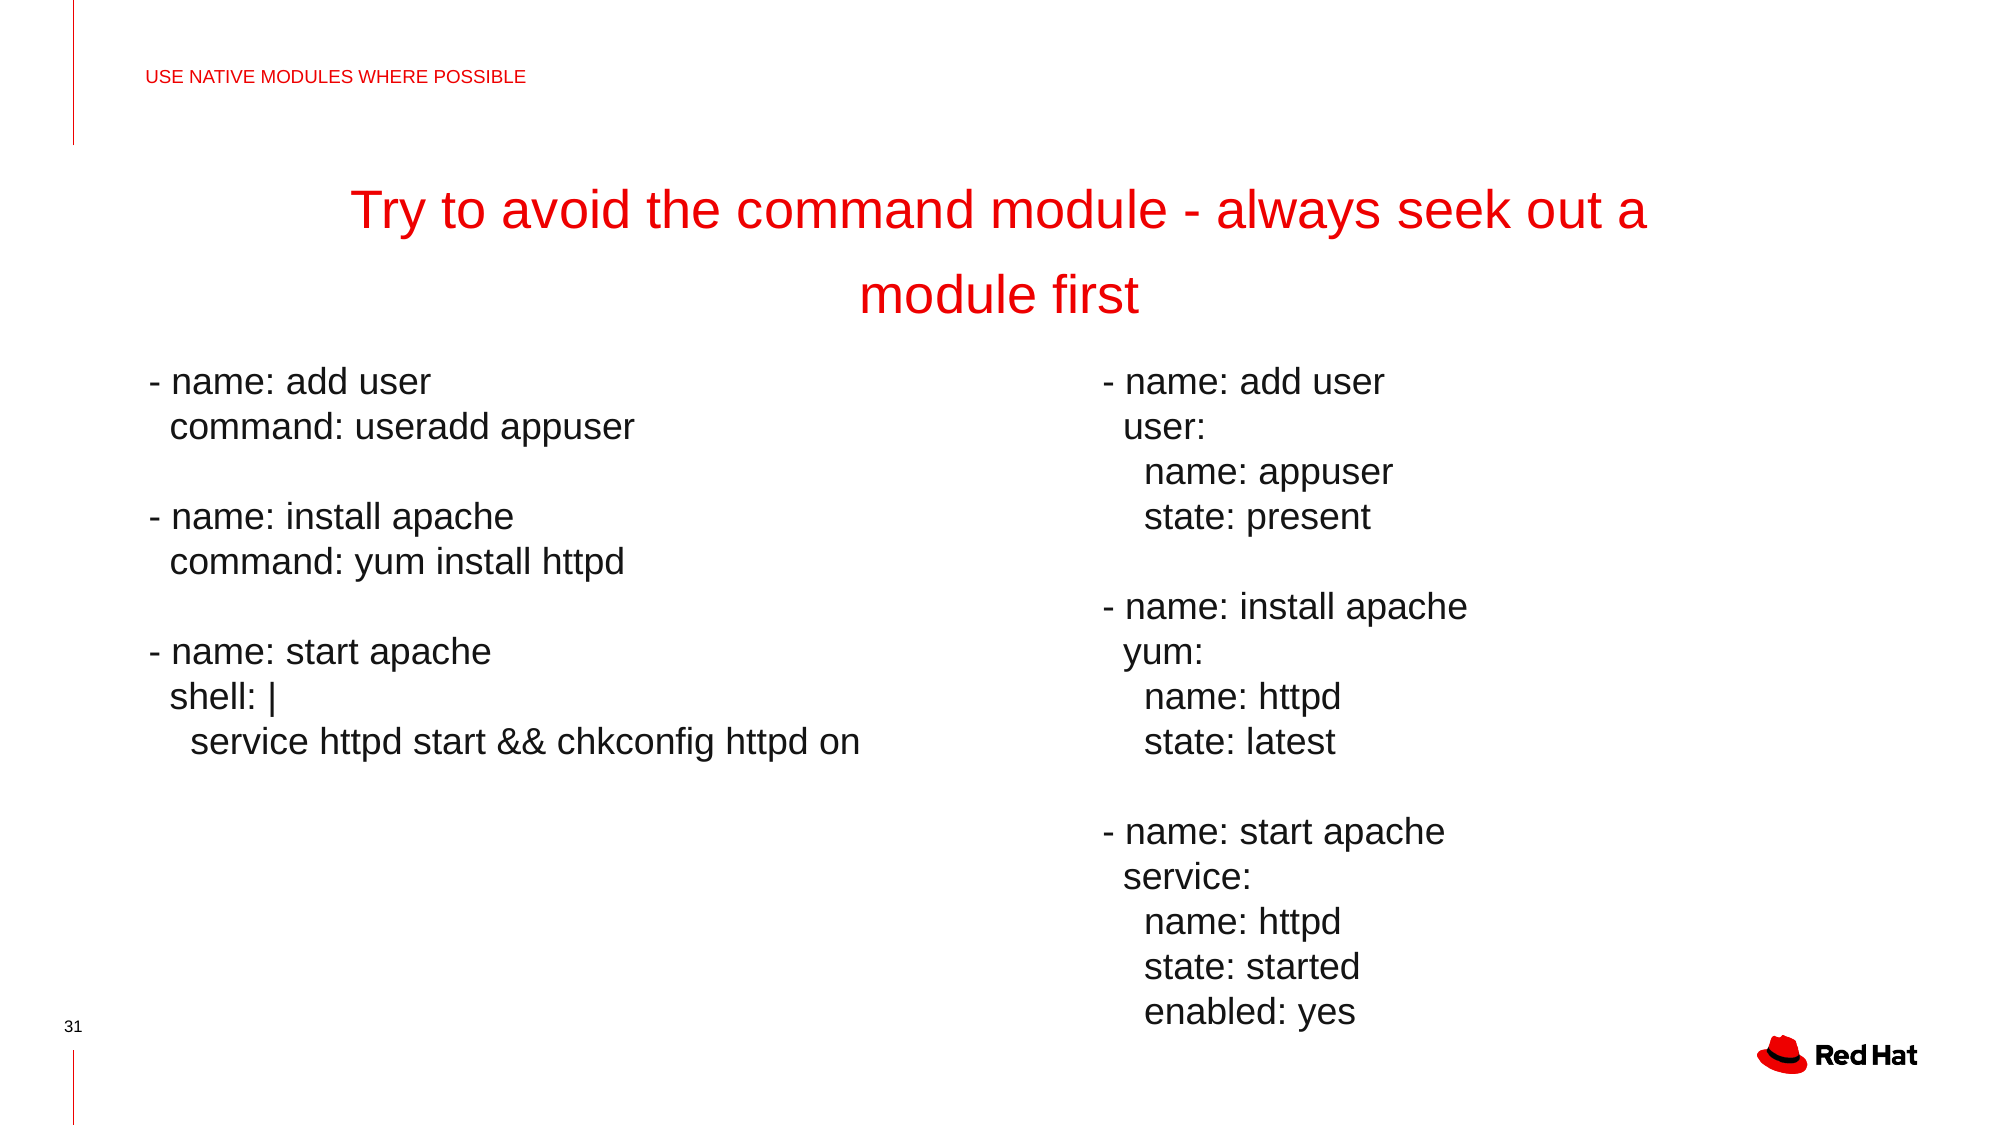

USE NATIVE MODULES WHERE POSSIBLE
# Try to avoid the command module - always seek out a module first
- name: add user
  command: useradd appuser

- name: install apache
  command: yum install httpd

- name: start apache
  shell: |
    service httpd start && chkconfig httpd on

   - name: add user
     user:
       name: appuser
       state: present

   - name: install apache
     yum:
       name: httpd
       state: latest

   - name: start apache
     service:
       name: httpd
       state: started
       enabled: yes

31